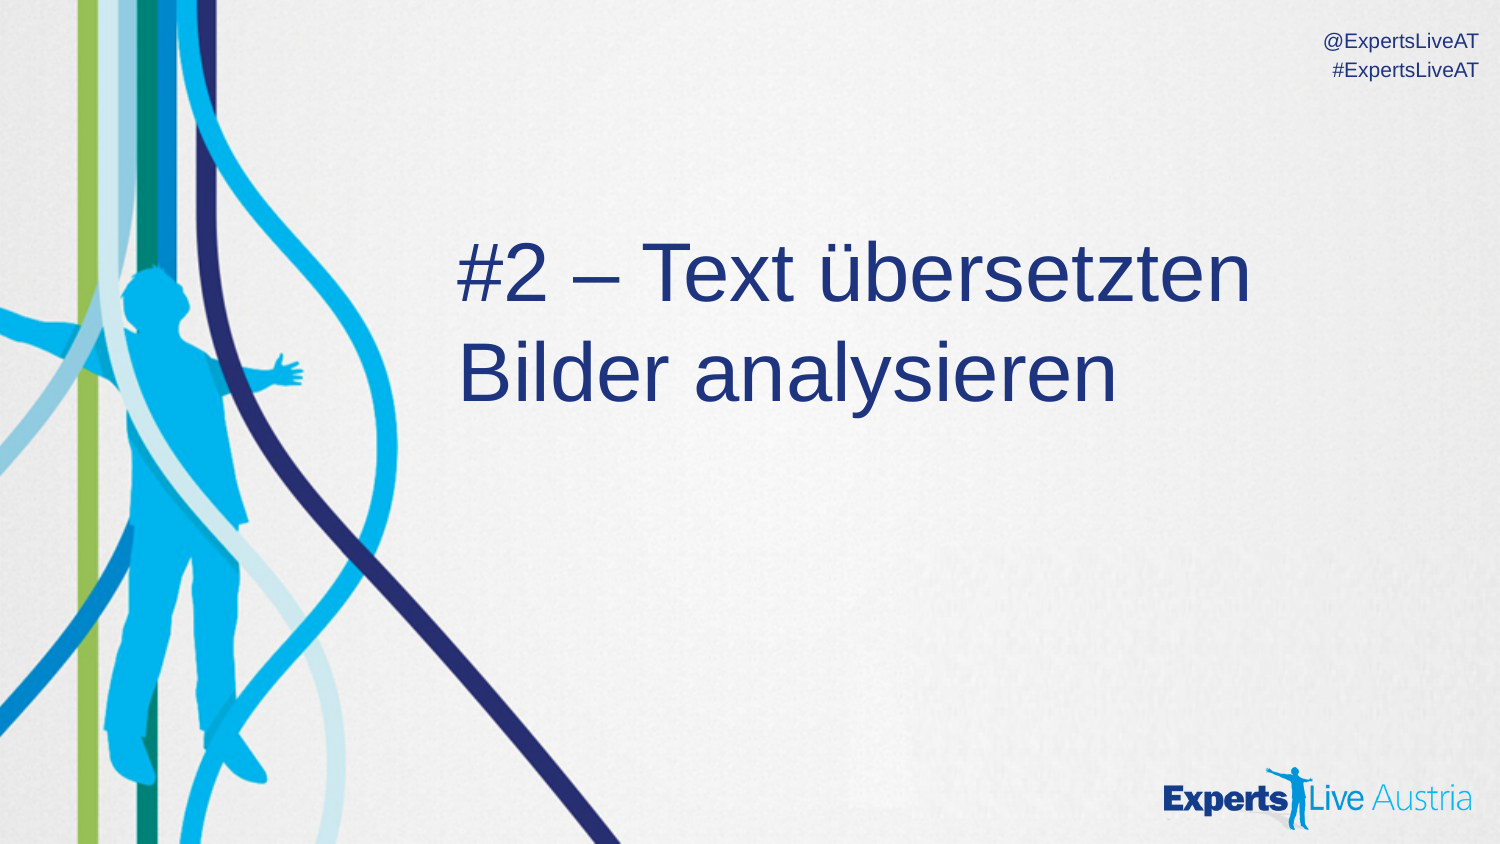

# #2 – Text übersetzten Bilder analysieren